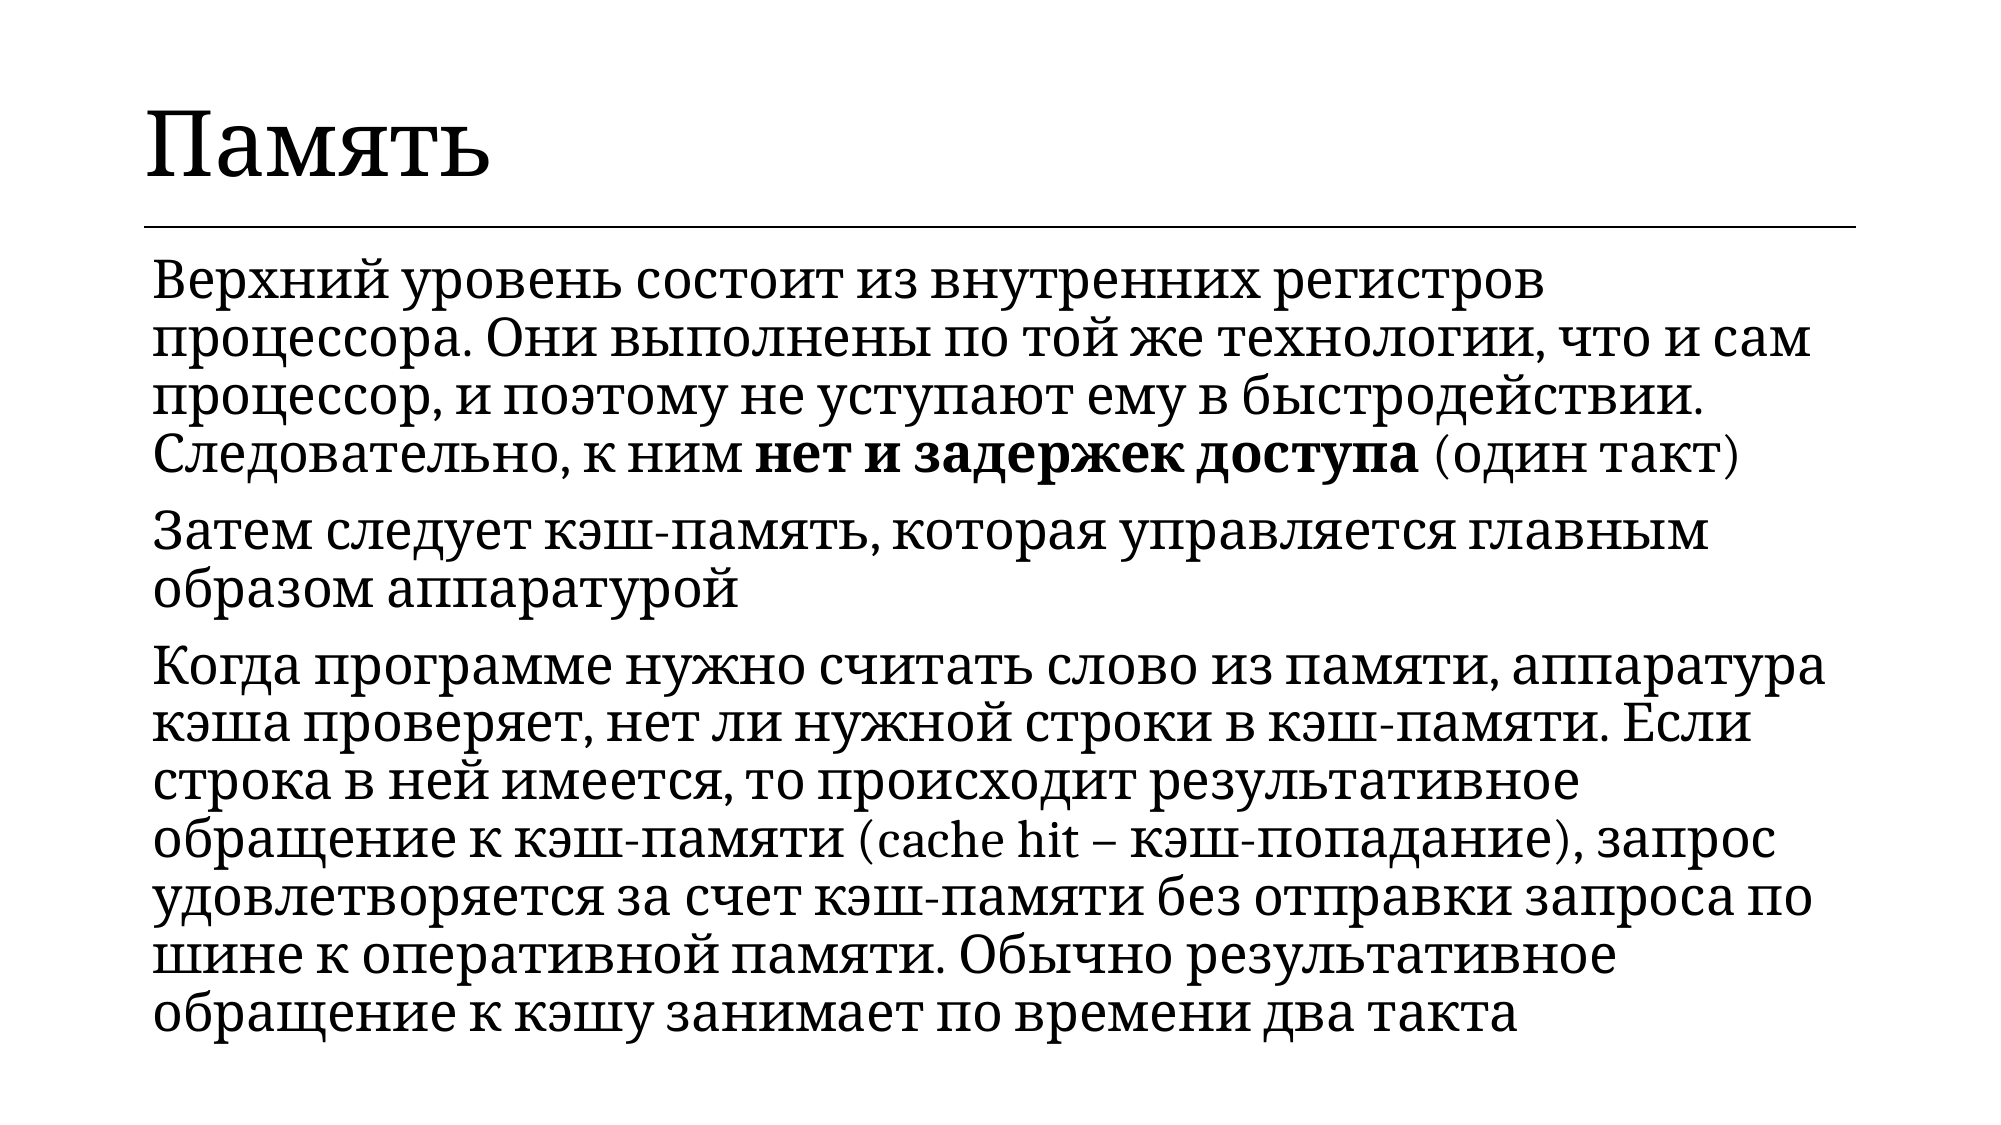

| Память |
| --- |
Верхний уровень состоит из внутренних регистров процессора. Они выполнены по той же технологии, что и сам процессор, и поэтому не уступают ему в быстродействии. Следовательно, к ним нет и задержек доступа (один такт)
Затем следует кэш-память, которая управляется главным образом аппаратурой
Когда программе нужно считать слово из памяти, аппаратура кэша проверяет, нет ли нужной строки в кэш-памяти. Если строка в ней имеется, то происходит результативное обращение к кэш-памяти (cache hit – кэш-попадание), запрос удовлетворяется за счет кэш-памяти без отправки запроса по шине к оперативной памяти. Обычно результативное обращение к кэшу занимает по времени два такта